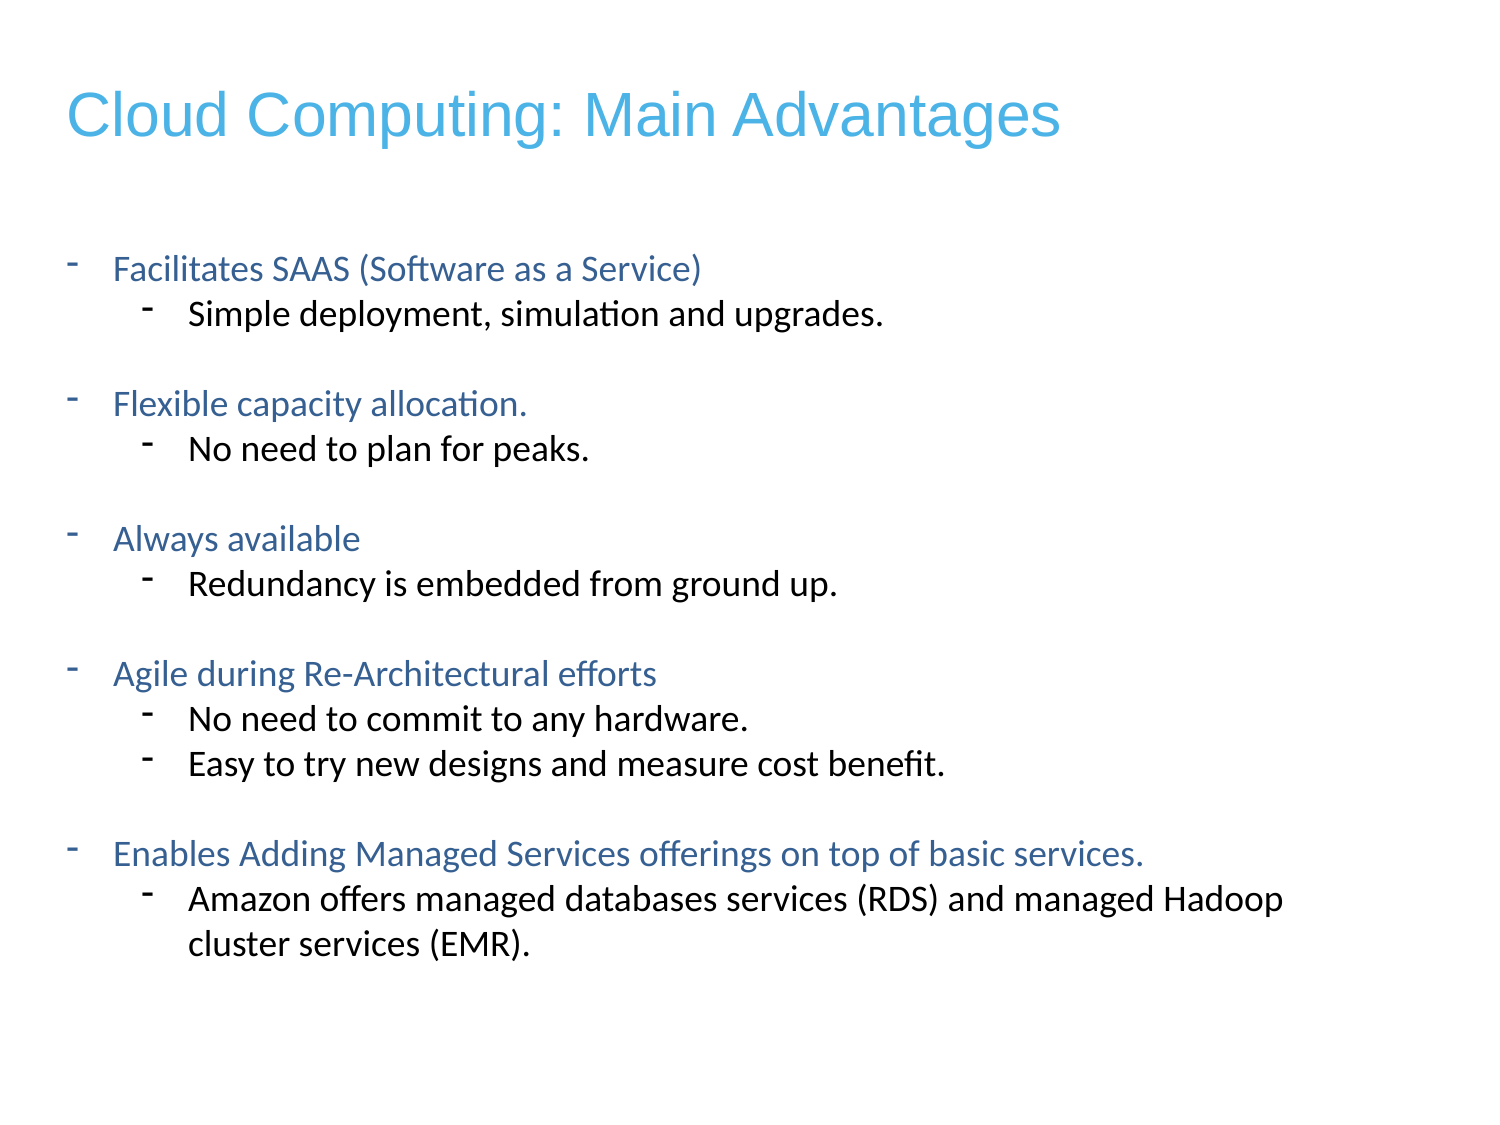

Cloud Computing: Main Advantages

Facilitates SAAS (Software as a Service)
Simple deployment, simulation and upgrades.

Flexible capacity allocation.
No need to plan for peaks.

Always available
Redundancy is embedded from ground up.

Agile during Re-Architectural efforts
No need to commit to any hardware.
Easy to try new designs and measure cost benefit.

Enables Adding Managed Services offerings on top of basic services.
Amazon offers managed databases services (RDS) and managed Hadoop cluster services (EMR).